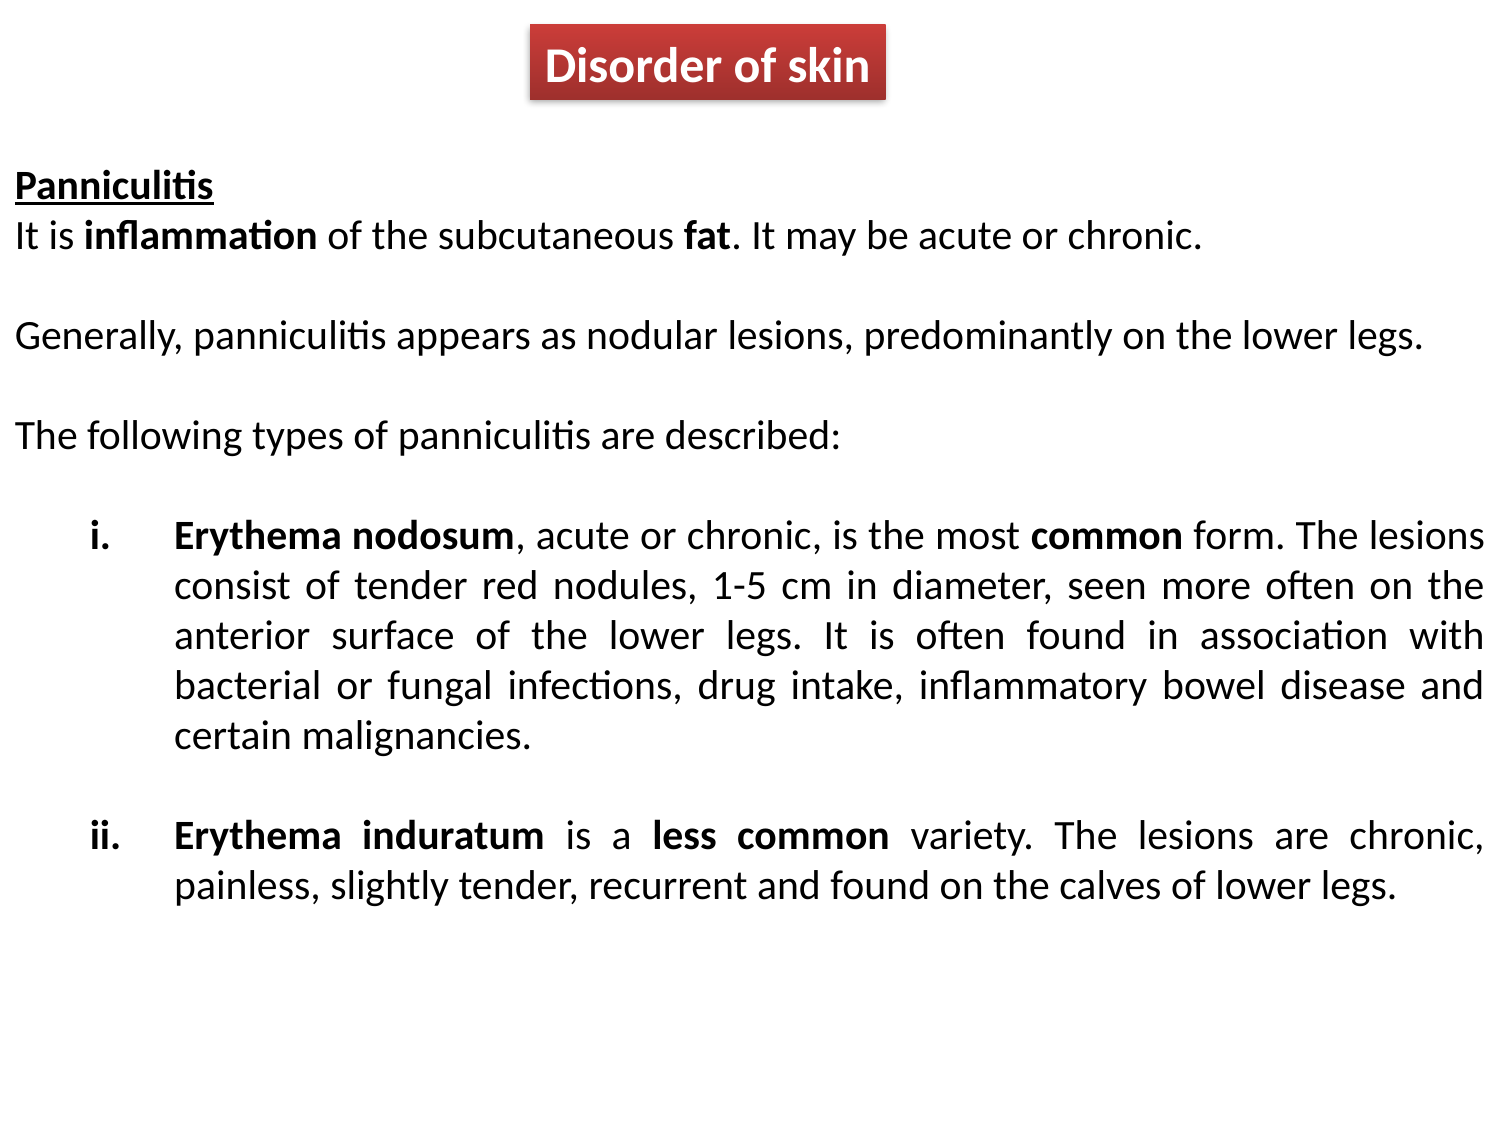

Disorder of skin
Panniculitis
It is inflammation of the subcutaneous fat. It may be acute or chronic.

Generally, panniculitis appears as nodular lesions, predominantly on the lower legs.

The following types of panniculitis are described:

Erythema nodosum, acute or chronic, is the most common form. The lesions consist of tender red nodules, 1-5 cm in diameter, seen more often on the anterior surface of the lower legs. It is often found in association with bacterial or fungal infections, drug intake, inflammatory bowel disease and certain malignancies.

Erythema induratum is a less common variety. The lesions are chronic, painless, slightly tender, recurrent and found on the calves of lower legs.